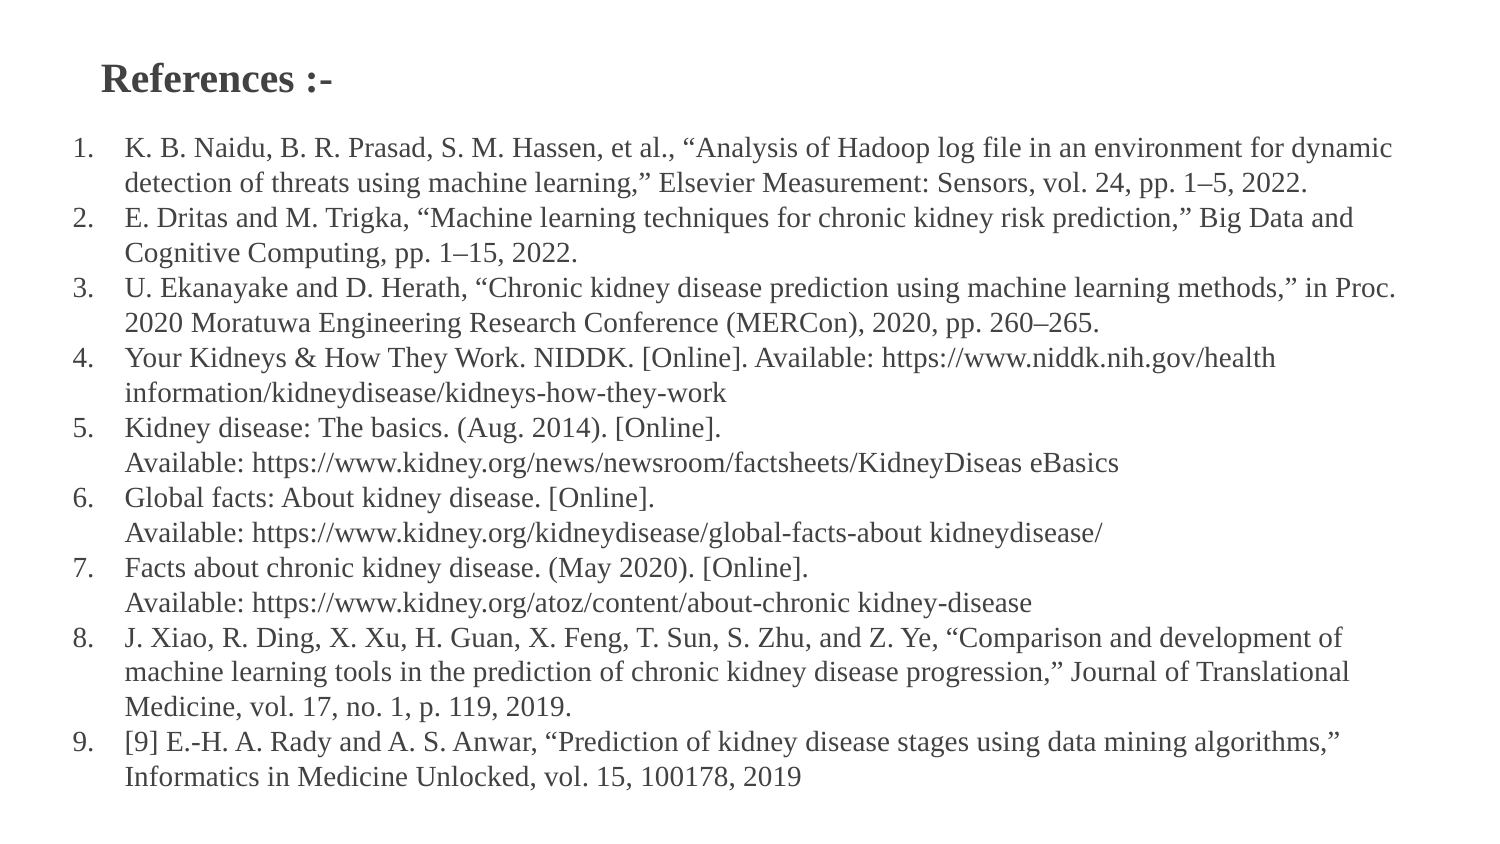

References :-
K. B. Naidu, B. R. Prasad, S. M. Hassen, et al., “Analysis of Hadoop log file in an environment for dynamic detection of threats using machine learning,” Elsevier Measurement: Sensors, vol. 24, pp. 1–5, 2022.
E. Dritas and M. Trigka, “Machine learning techniques for chronic kidney risk prediction,” Big Data and Cognitive Computing, pp. 1–15, 2022.
U. Ekanayake and D. Herath, “Chronic kidney disease prediction using machine learning methods,” in Proc. 2020 Moratuwa Engineering Research Conference (MERCon), 2020, pp. 260–265.
Your Kidneys & How They Work. NIDDK. [Online]. Available: https://www.niddk.nih.gov/health information/kidneydisease/kidneys-how-they-work
Kidney disease: The basics. (Aug. 2014). [Online].
Available: https://www.kidney.org/news/newsroom/factsheets/KidneyDiseas eBasics
Global facts: About kidney disease. [Online].
Available: https://www.kidney.org/kidneydisease/global-facts-about kidneydisease/
Facts about chronic kidney disease. (May 2020). [Online].
Available: https://www.kidney.org/atoz/content/about-chronic kidney-disease
J. Xiao, R. Ding, X. Xu, H. Guan, X. Feng, T. Sun, S. Zhu, and Z. Ye, “Comparison and development of machine learning tools in the prediction of chronic kidney disease progression,” Journal of Translational Medicine, vol. 17, no. 1, p. 119, 2019.
[9] E.-H. A. Rady and A. S. Anwar, “Prediction of kidney disease stages using data mining algorithms,” Informatics in Medicine Unlocked, vol. 15, 100178, 2019